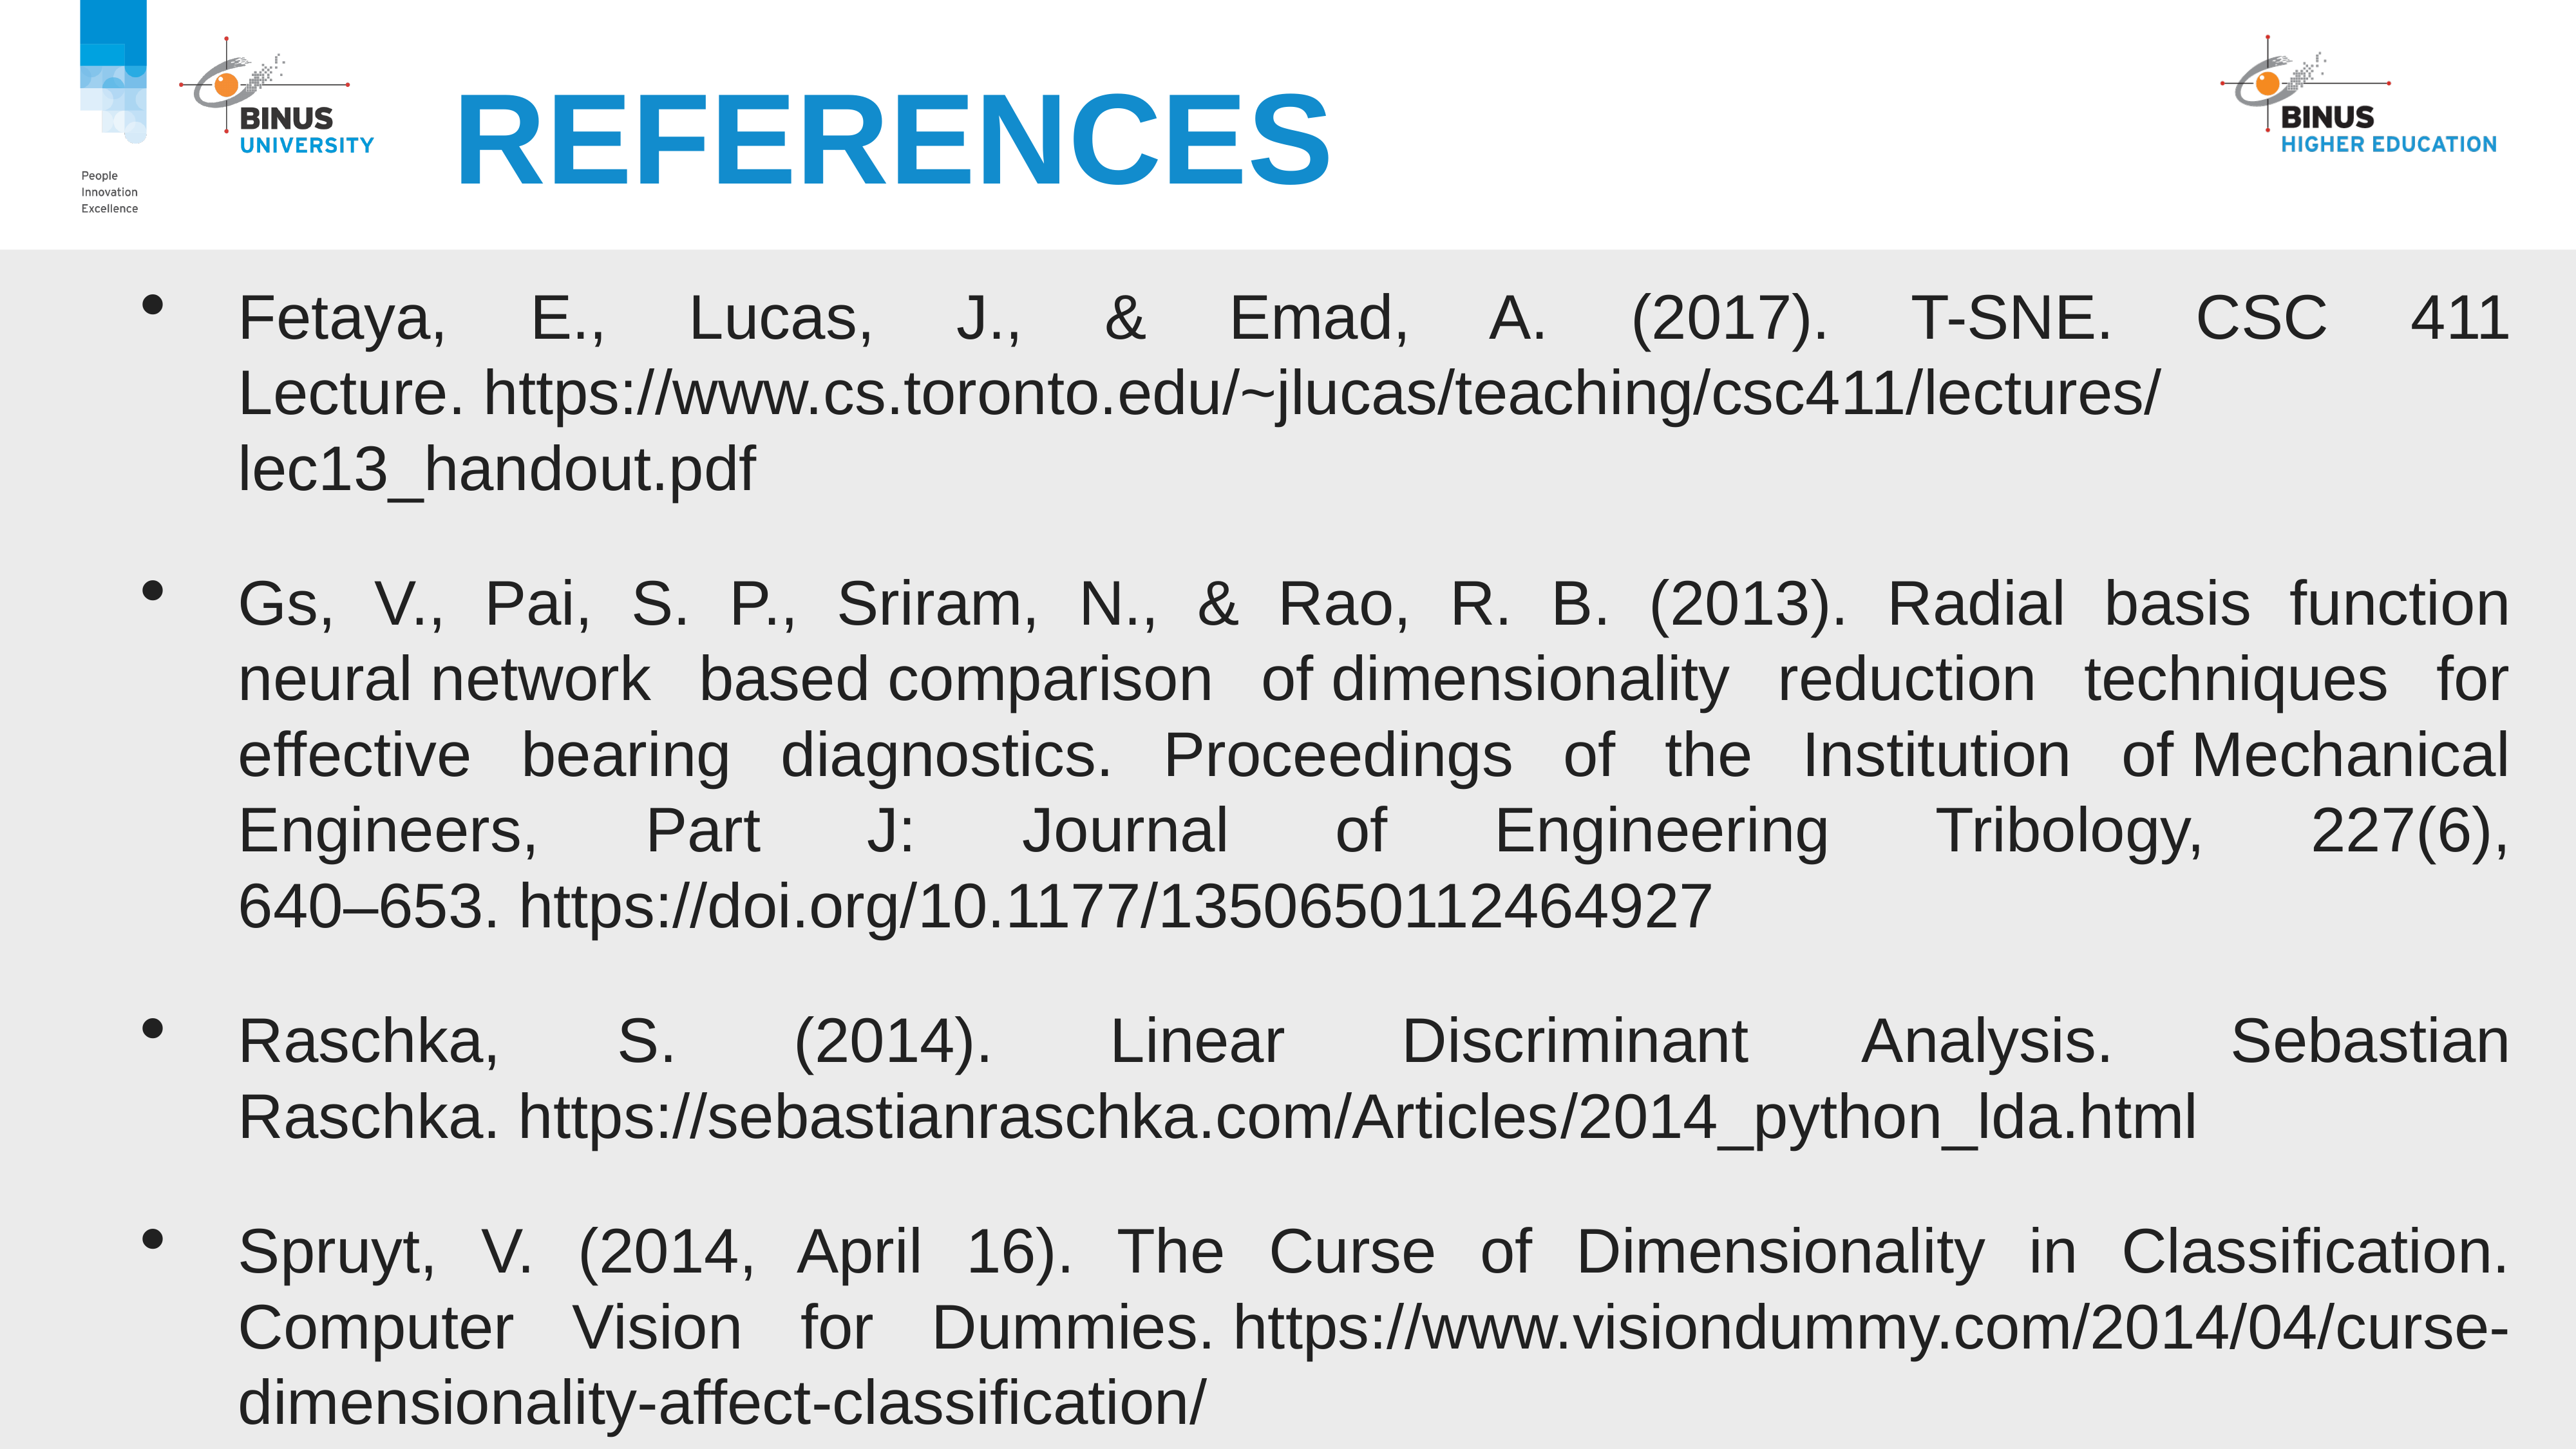

# References
Fetaya, E., Lucas, J., & Emad, A. (2017). T-SNE. CSC 411 Lecture. https://www.cs.toronto.edu/~jlucas/teaching/csc411/lectures/lec13_handout.pdf
Gs, V., Pai, S. P., Sriram, N., & Rao, R. B. (2013). Radial basis function neural network based comparison of dimensionality reduction techniques for effective bearing diagnostics. Proceedings of the Institution of Mechanical Engineers, Part J: Journal of Engineering Tribology, 227(6), 640–653. https://doi.org/10.1177/1350650112464927
Raschka, S. (2014). Linear Discriminant Analysis. Sebastian Raschka. https://sebastianraschka.com/Articles/2014_python_lda.html
Spruyt, V. (2014, April 16). The Curse of Dimensionality in Classification. Computer Vision for Dummies. https://www.visiondummy.com/2014/04/curse-dimensionality-affect-classification/